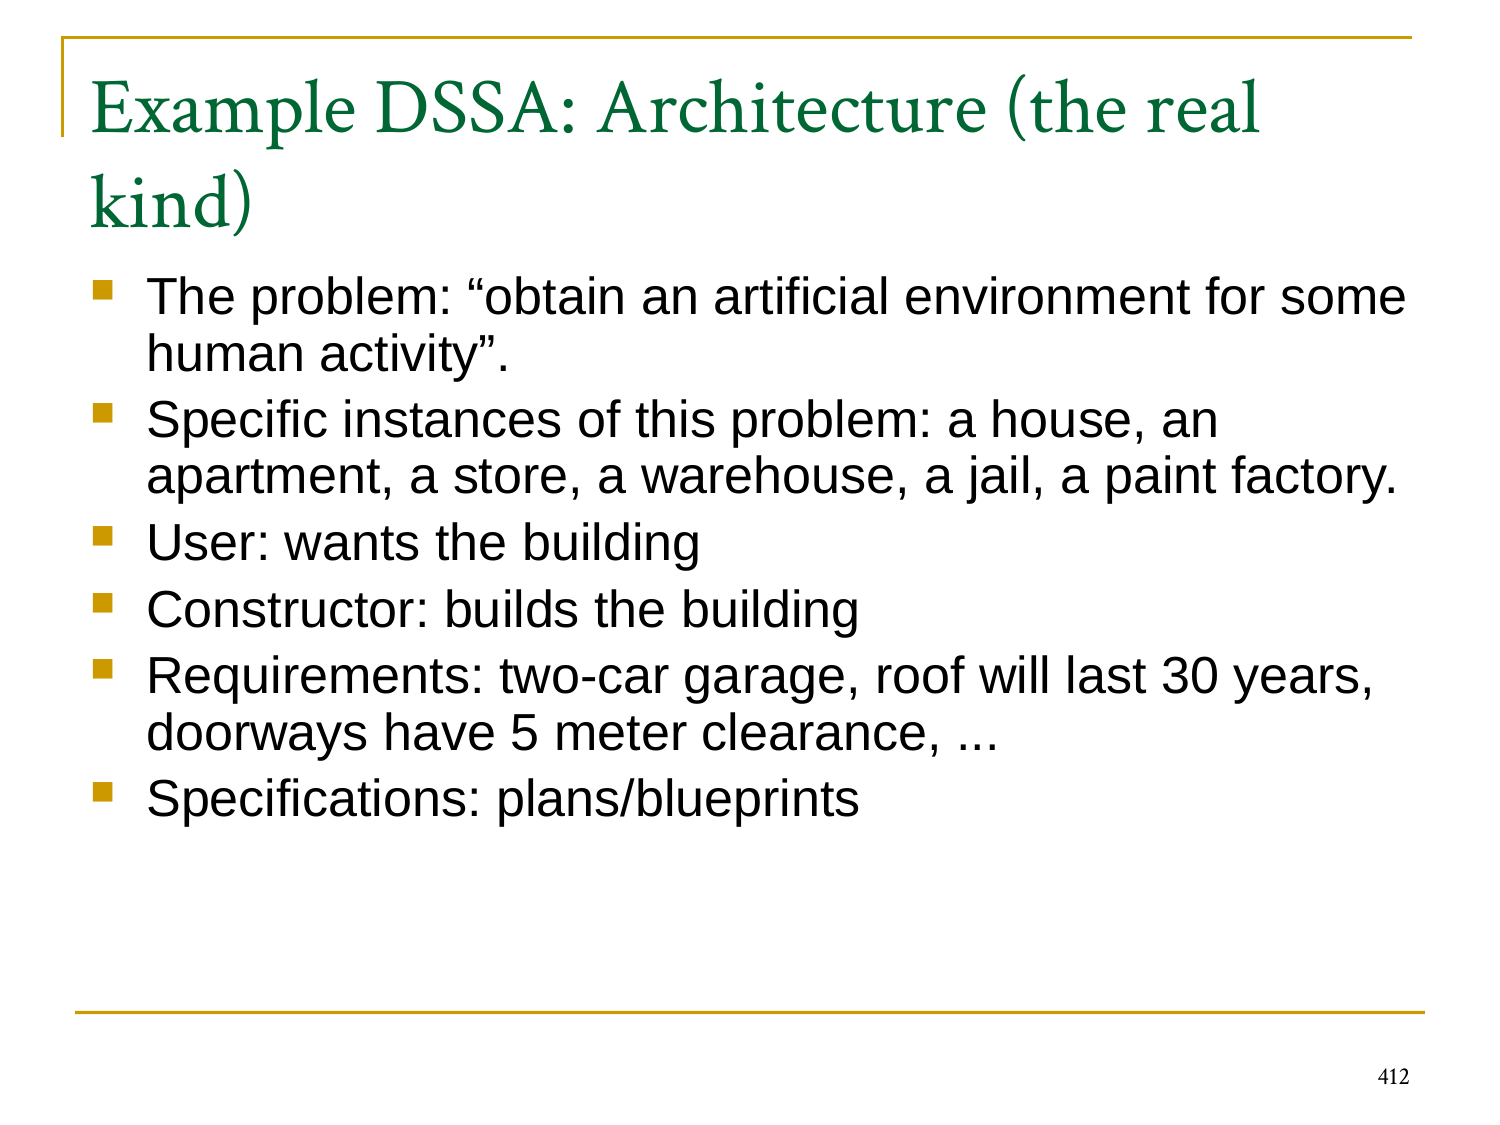

# Example DSSA: Architecture (the real kind)
The problem: “obtain an artificial environment for some human activity”.
Specific instances of this problem: a house, an apartment, a store, a warehouse, a jail, a paint factory.
User: wants the building
Constructor: builds the building
Requirements: two-car garage, roof will last 30 years, doorways have 5 meter clearance, ...
Specifications: plans/blueprints
412